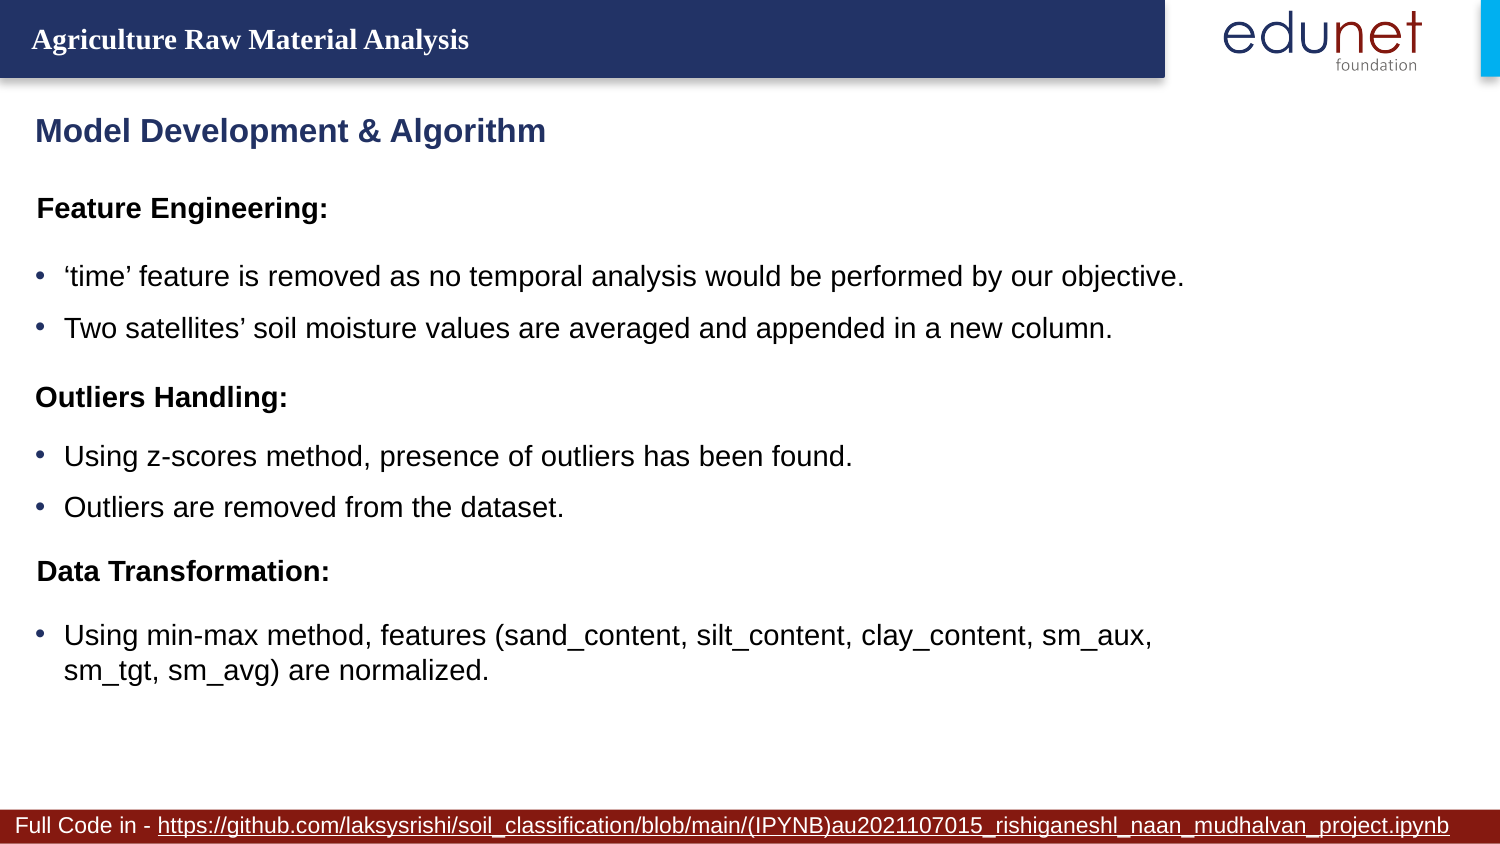

Agriculture Raw Material Analysis

Model Development & Algorithm
Feature Engineering:
‘time’ feature is removed as no temporal analysis would be performed by our objective.
Two satellites’ soil moisture values are averaged and appended in a new column.
Outliers Handling:
Using z-scores method, presence of outliers has been found.
Outliers are removed from the dataset.
Data Transformation:
Using min-max method, features (sand_content, silt_content, clay_content, sm_aux, sm_tgt, sm_avg) are normalized.
Full Code in - https://github.com/laksysrishi/soil_classification/blob/main/(IPYNB)au2021107015_rishiganeshl_naan_mudhalvan_project.ipynb